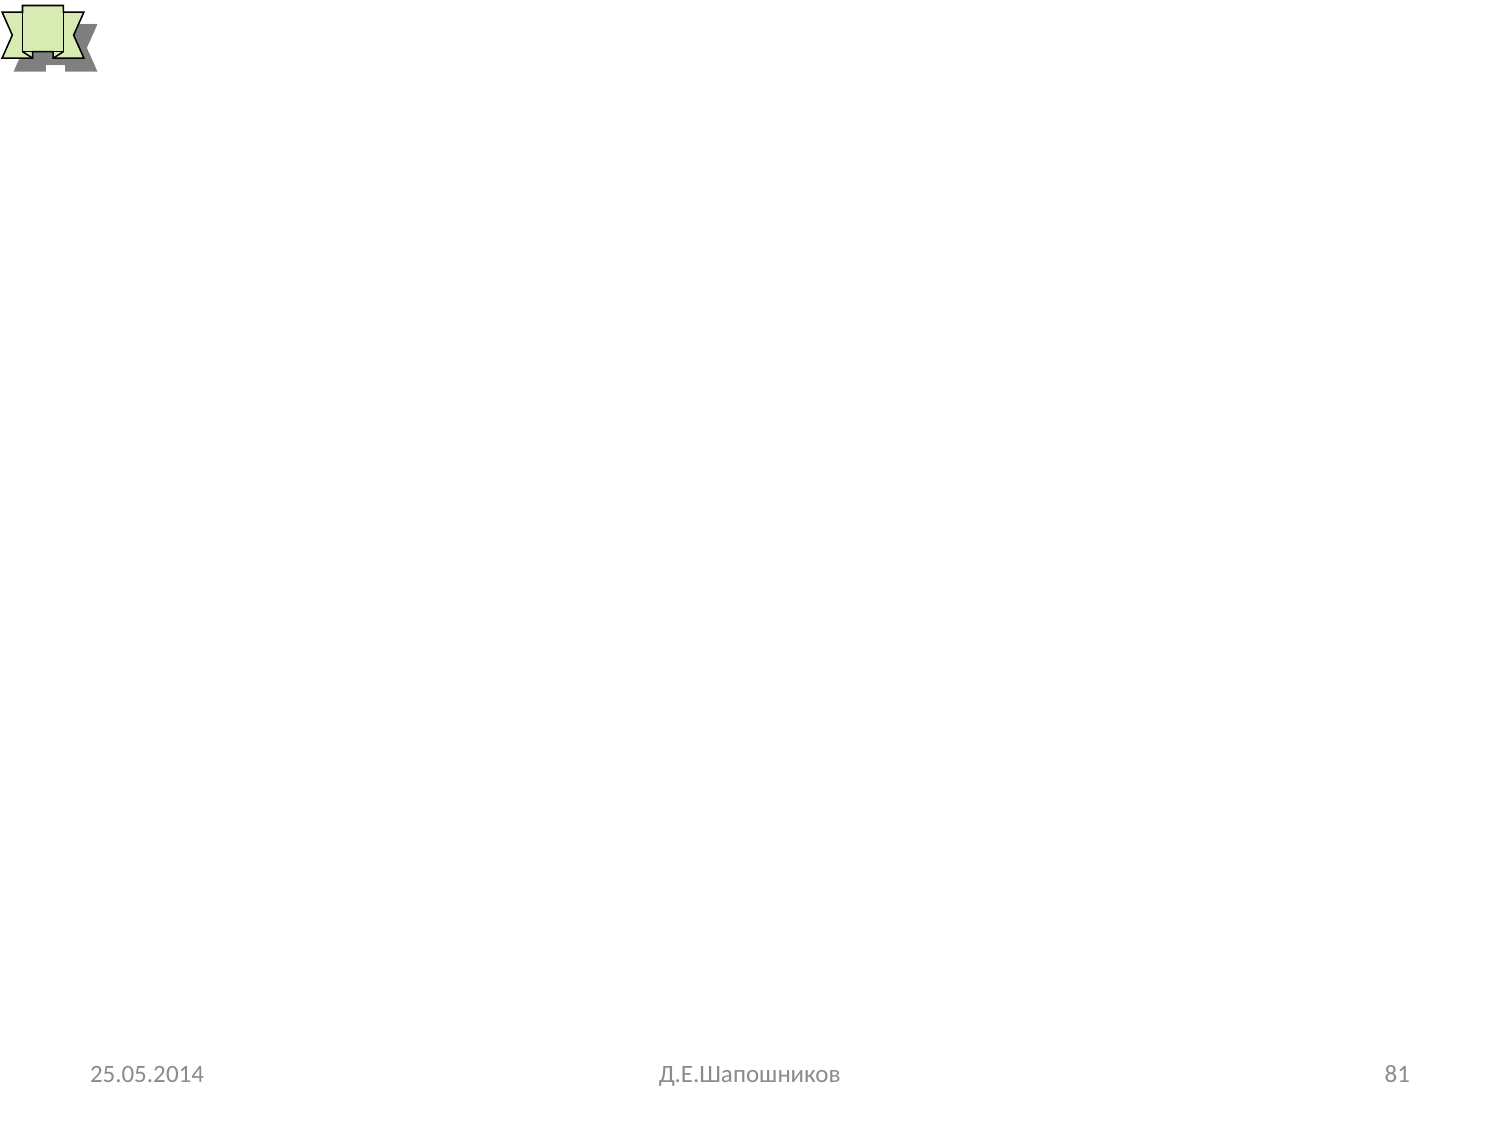

# Комплексная иерархическая оценка качества функционирования СПД
25.05.2014
Д.Е.Шапошников
81